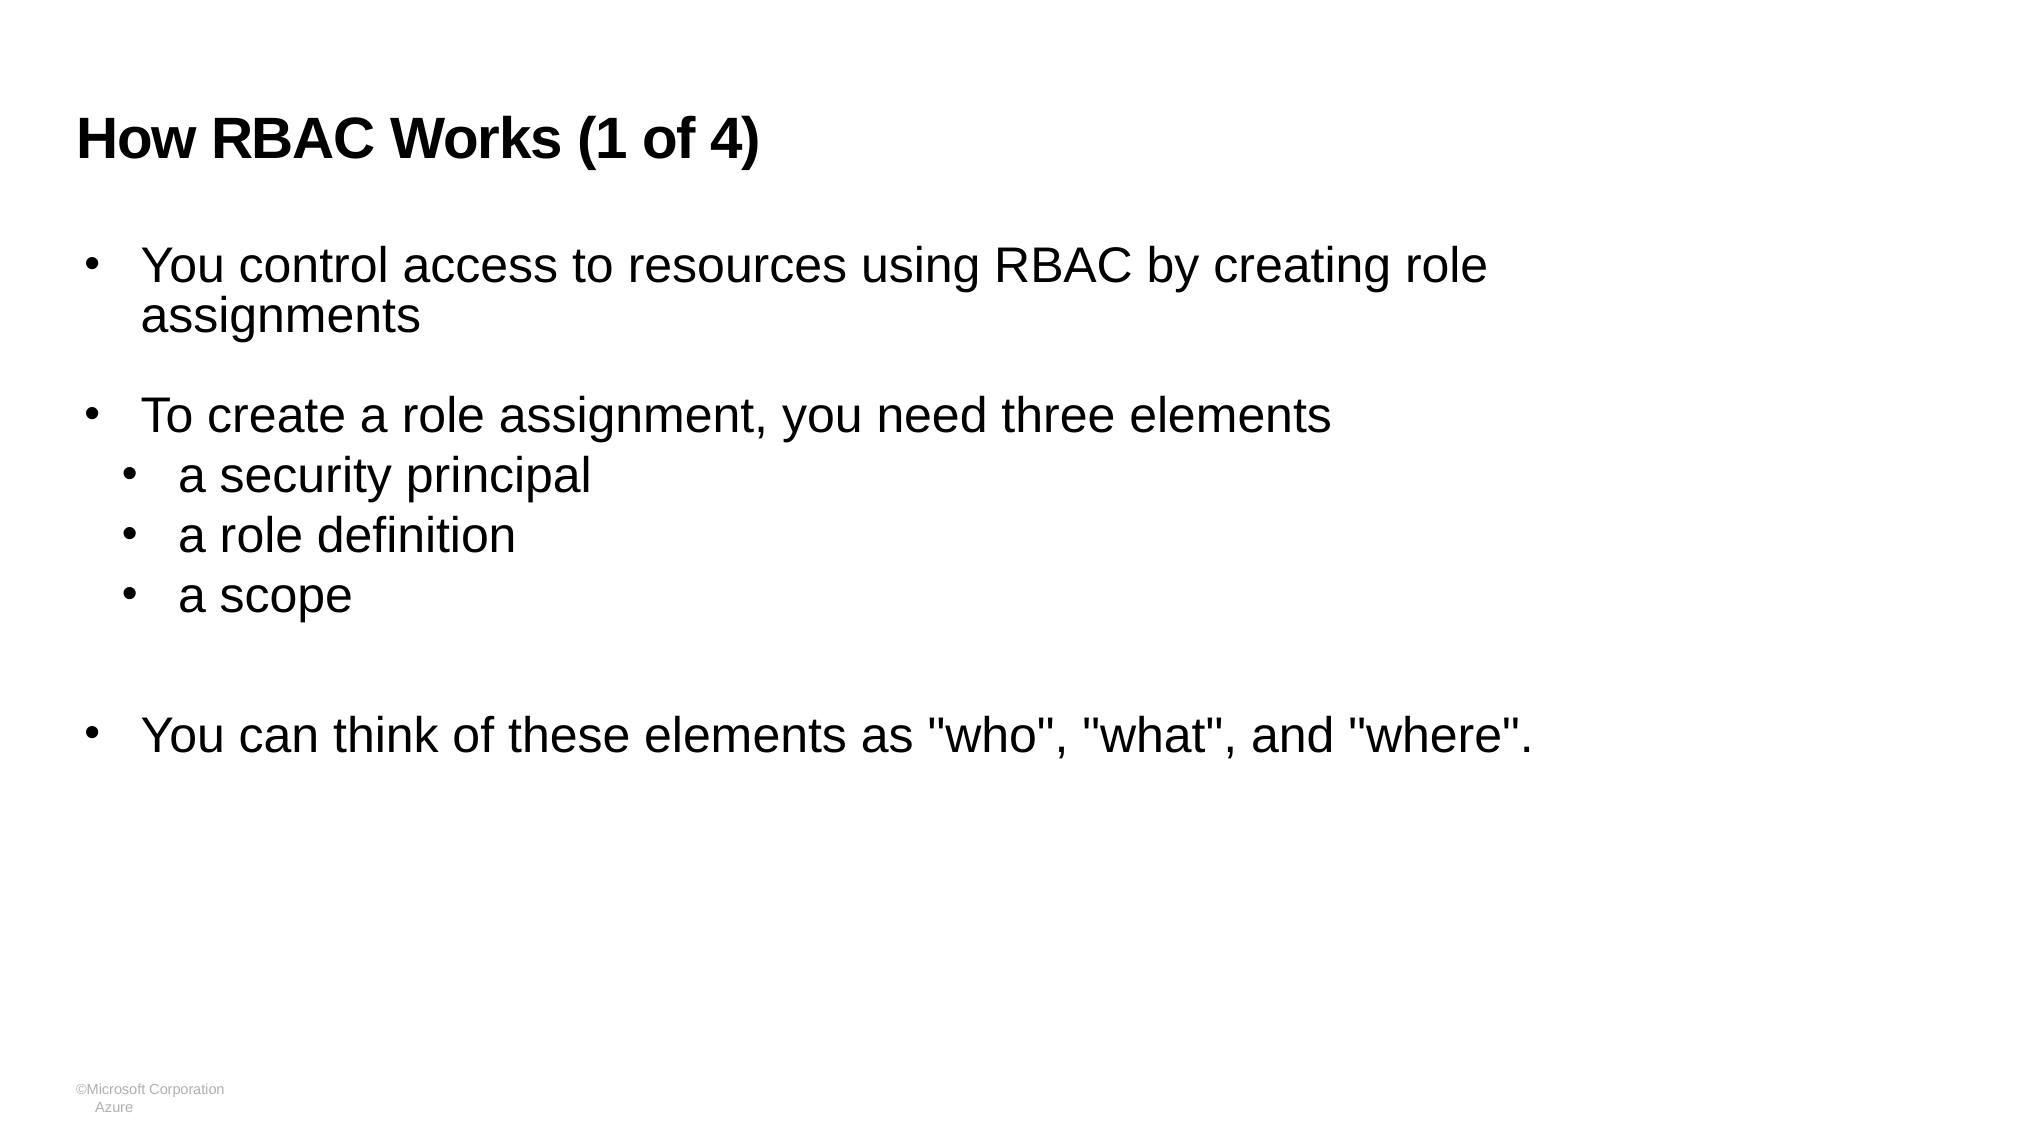

# How RBAC Works (1 of 4)
You control access to resources using RBAC by creating role assignments

To create a role assignment, you need three elements
a security principal
a role definition
a scope

You can think of these elements as "who", "what", and "where".